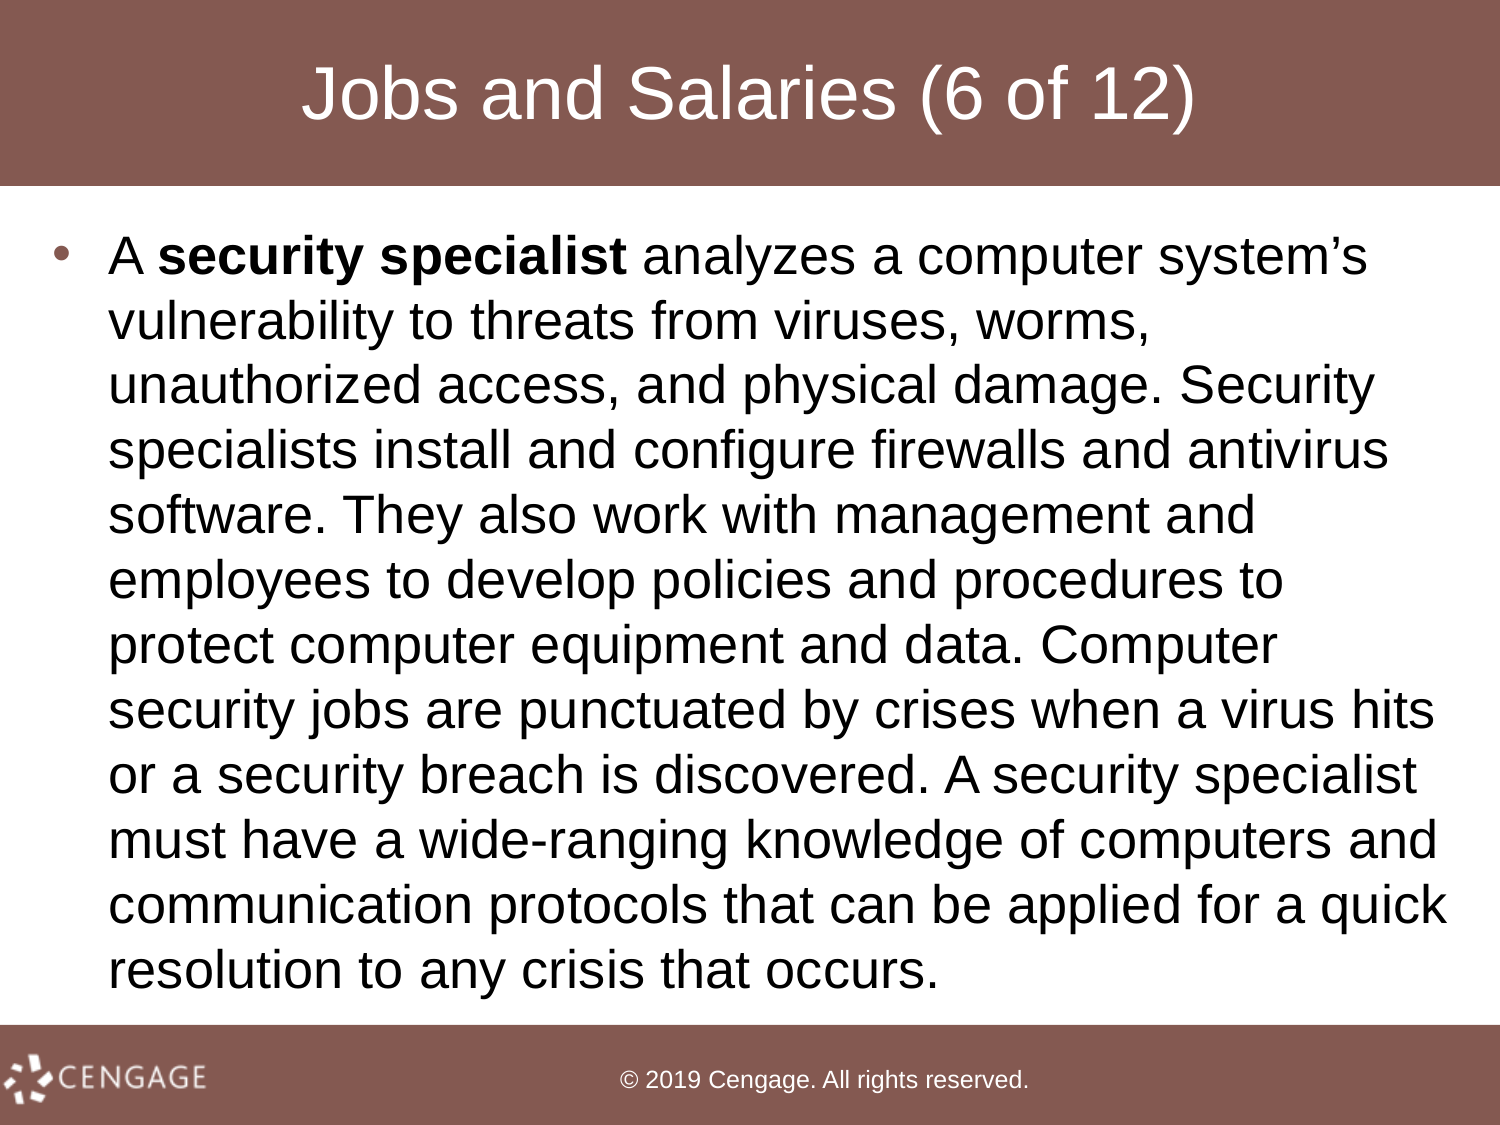

# Jobs and Salaries (6 of 12)
A security specialist analyzes a computer system’s vulnerability to threats from viruses, worms, unauthorized access, and physical damage. Security specialists install and configure firewalls and antivirus software. They also work with management and employees to develop policies and procedures to protect computer equipment and data. Computer security jobs are punctuated by crises when a virus hits or a security breach is discovered. A security specialist must have a wide-ranging knowledge of computers and communication protocols that can be applied for a quick resolution to any crisis that occurs.